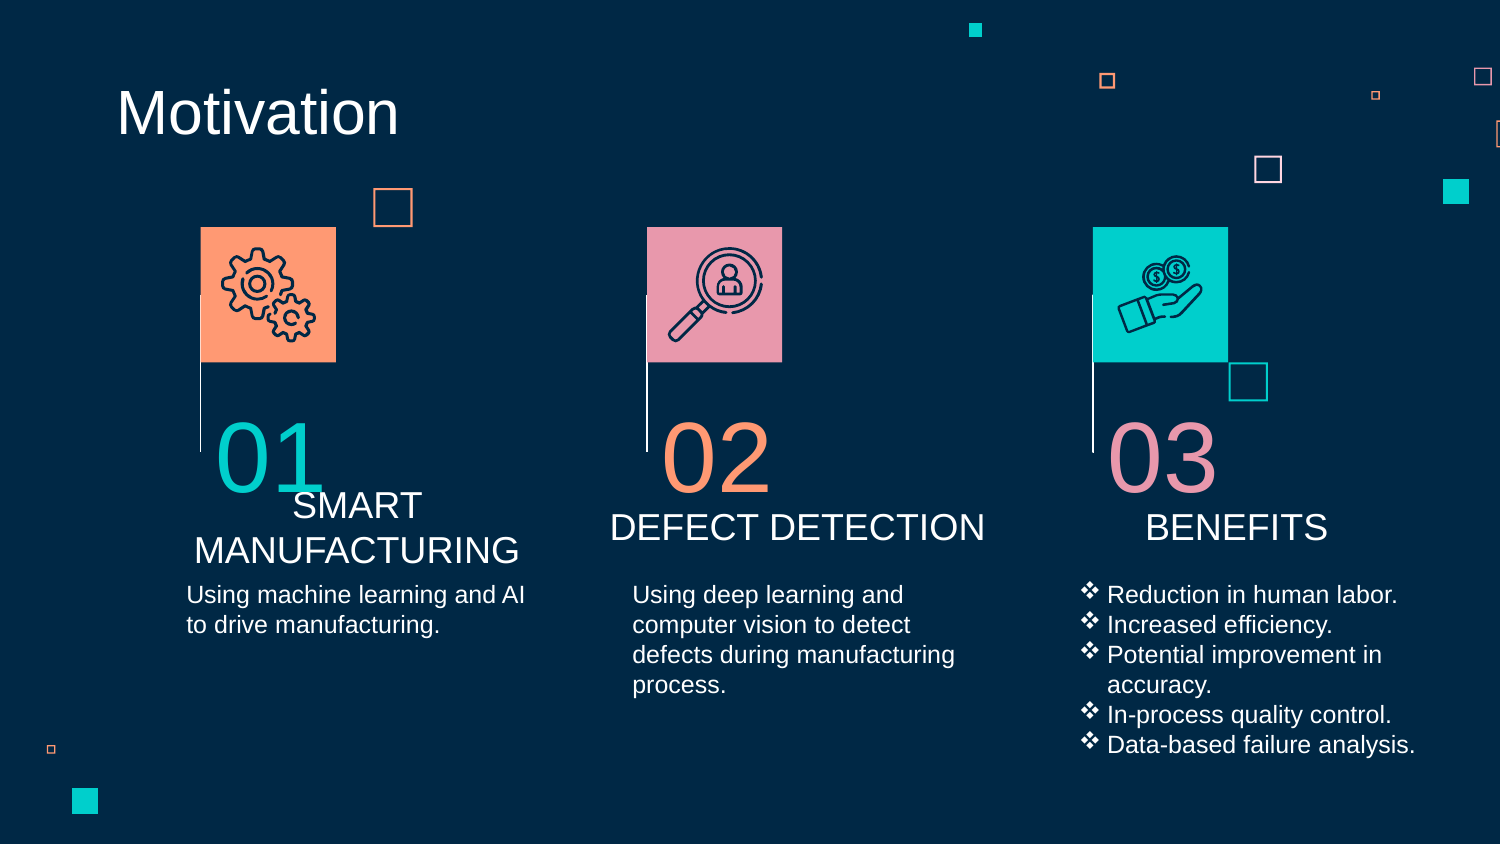

Motivation

01
02
03
# SMART MANUFACTURING
DEFECT DETECTION
BENEFITS
Reduction in human labor.
Increased efficiency.
Potential improvement in accuracy.
In-process quality control.
Data-based failure analysis.

Using machine learning and AI to drive manufacturing.
Using deep learning and computer vision to detect defects during manufacturing process.